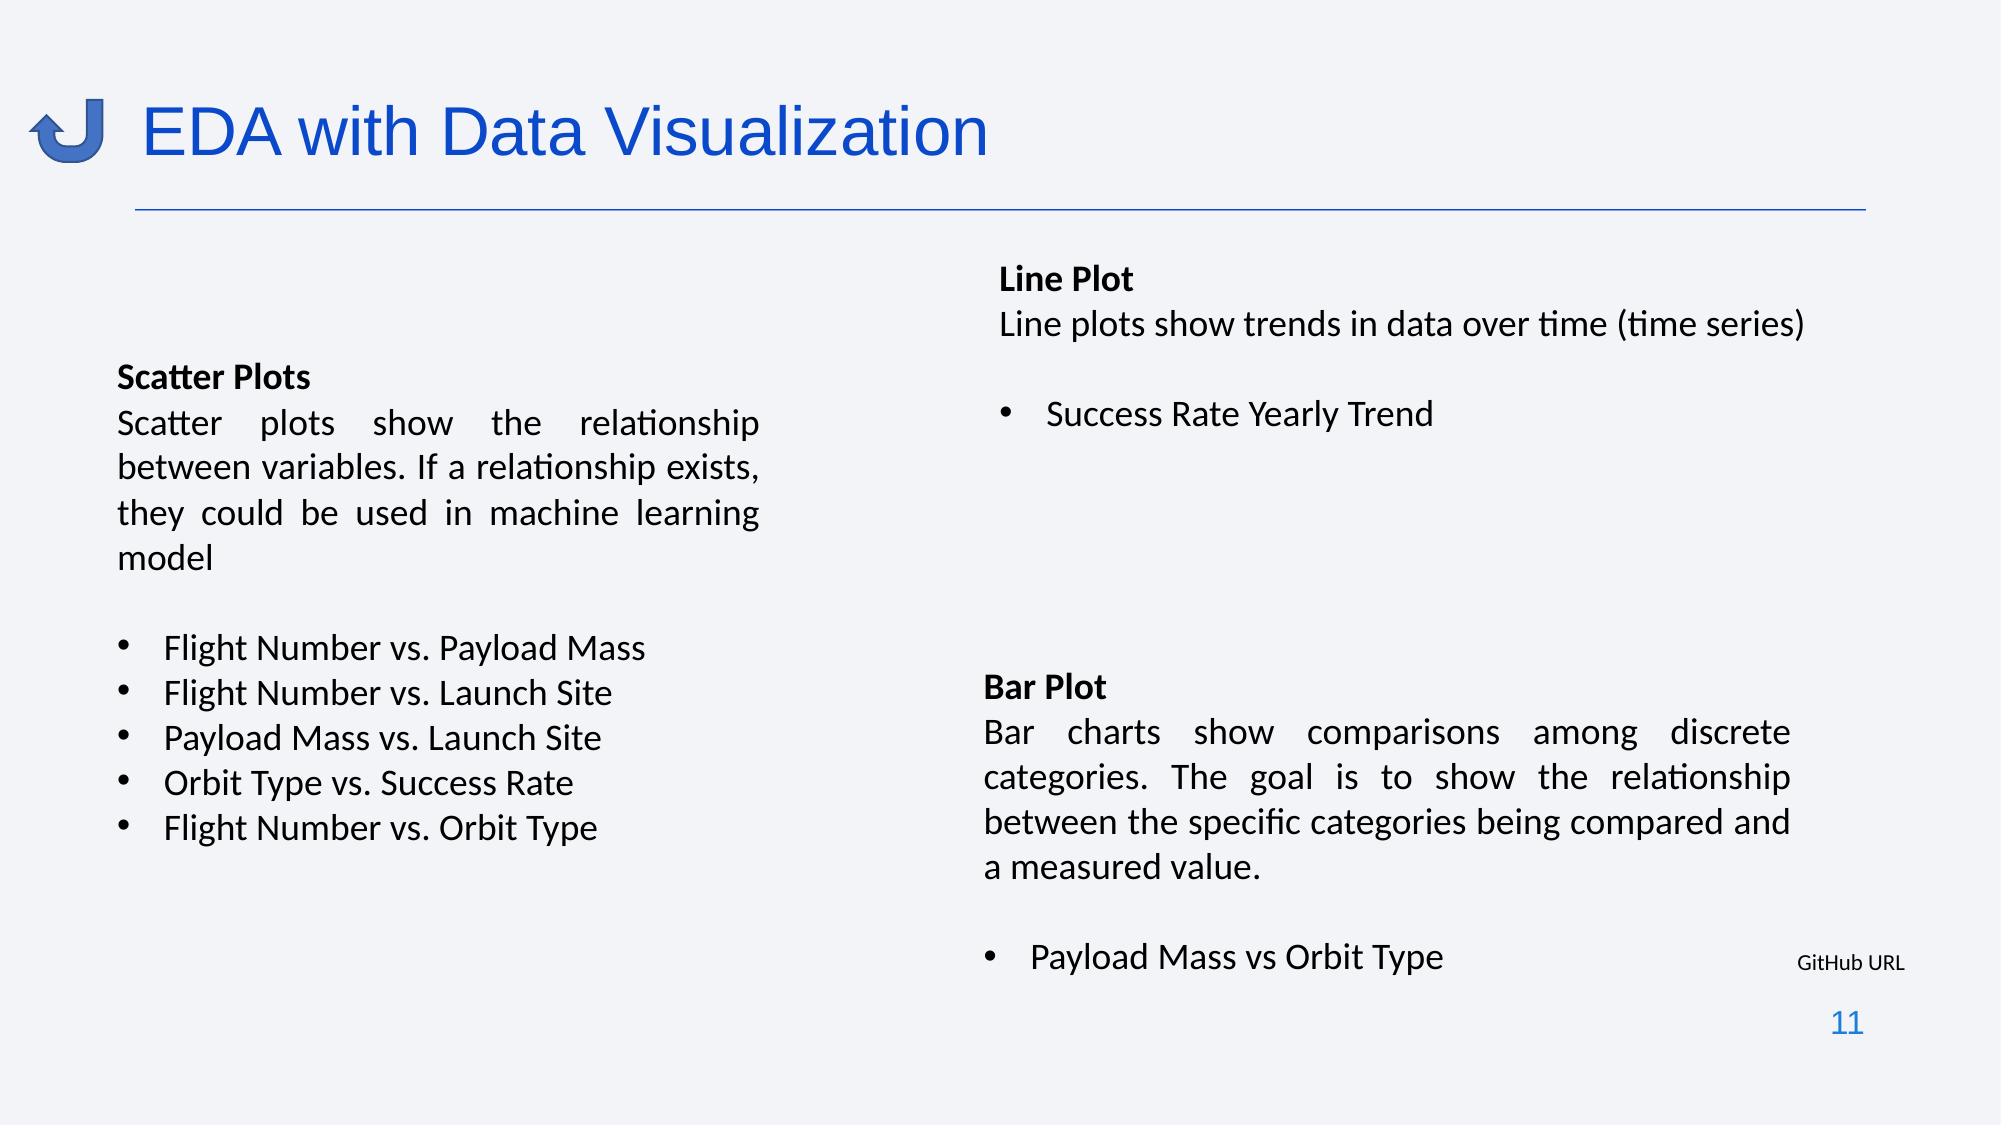

EDA with Data Visualization

Line Plot
Line plots show trends in data over time (time series)

Success Rate Yearly Trend
Scatter Plots
Scatter plots show the relationship between variables. If a relationship exists,
they could be used in machine learning model

Flight Number vs. Payload Mass
Flight Number vs. Launch Site
Payload Mass vs. Launch Site
Orbit Type vs. Success Rate
Flight Number vs. Orbit Type
Bar Plot
Bar charts show comparisons among discrete categories. The goal is to show the relationship between the specific categories being compared and a measured value.

Payload Mass vs Orbit Type
GitHub URL
11